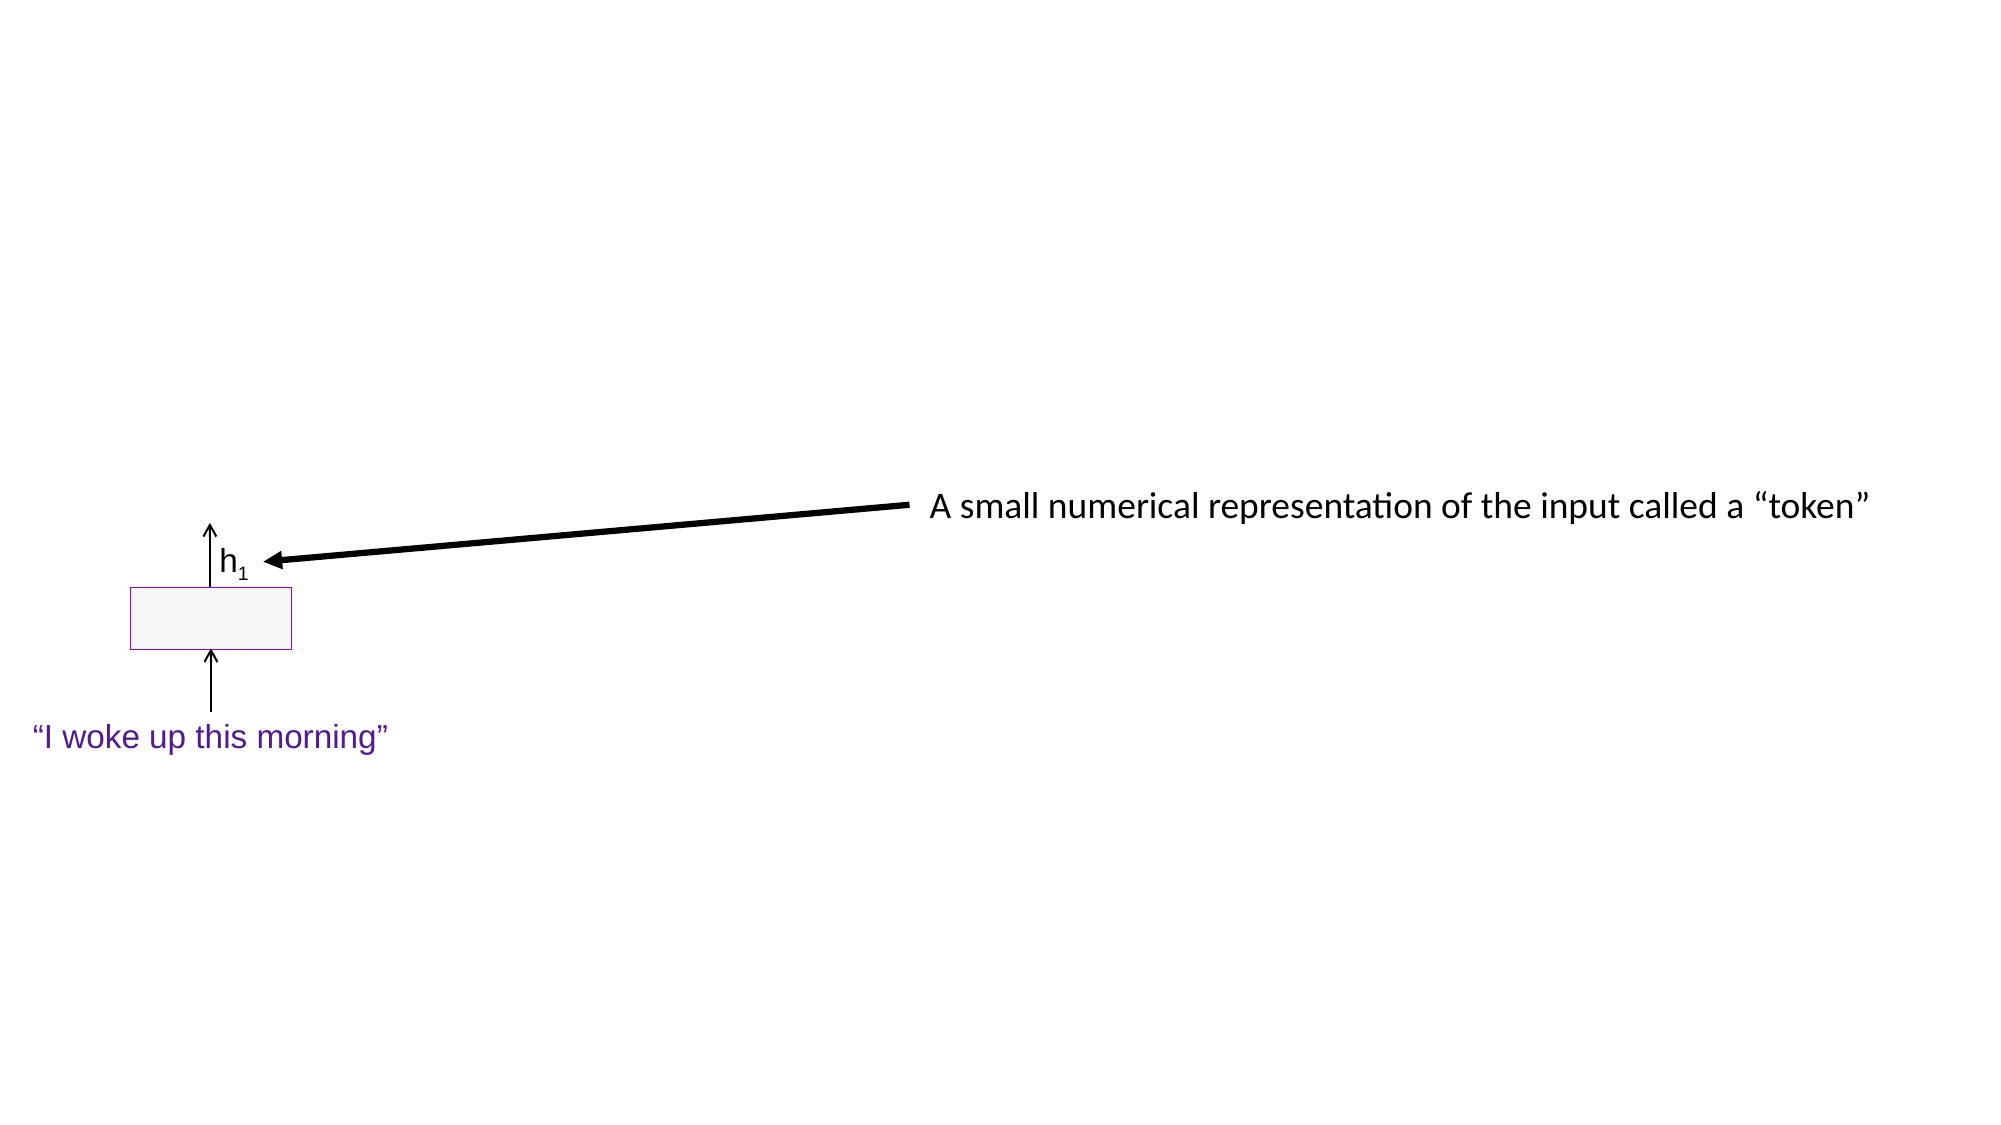

A small numerical representation of the input called a “token”
h1

“I woke up this morning”